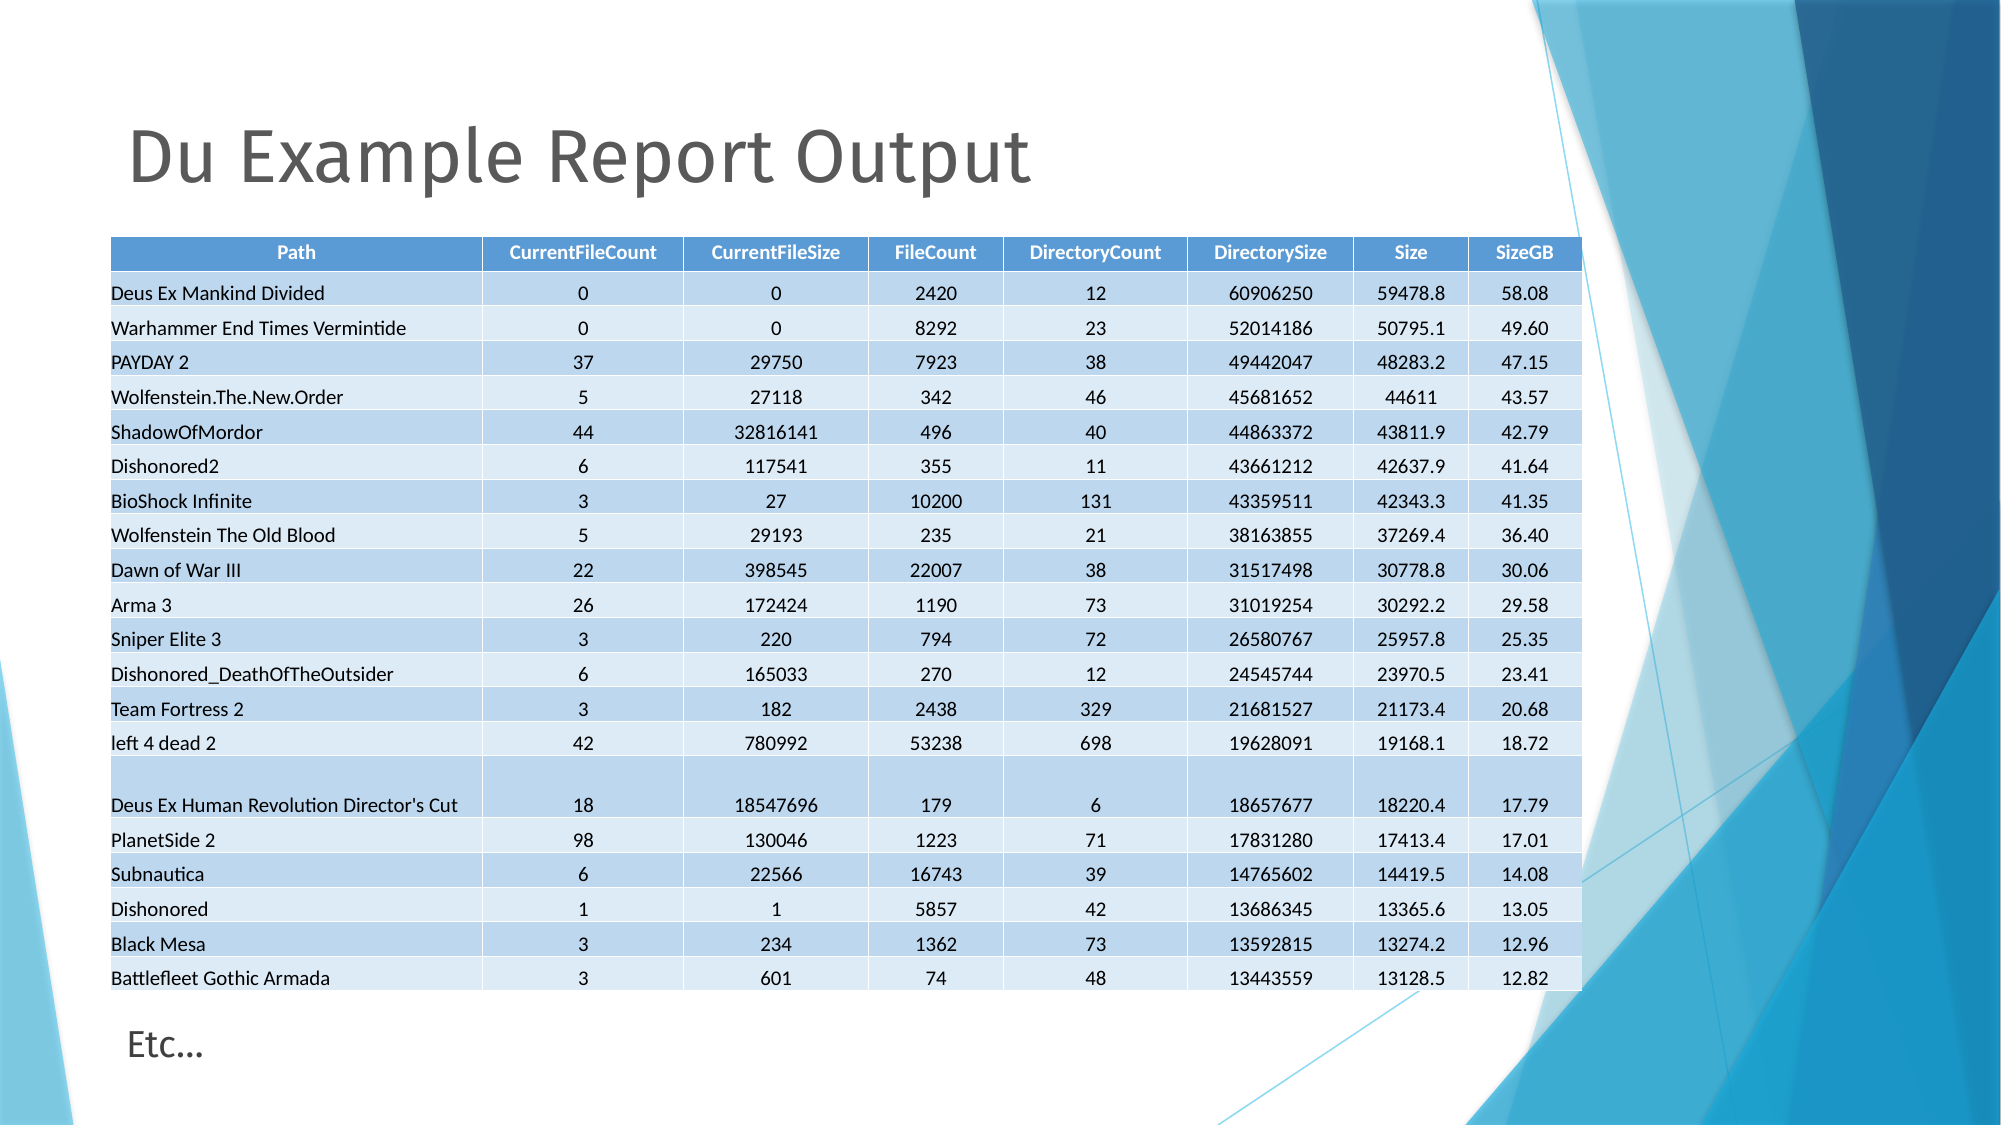

# Du Example Report Output
| Path | CurrentFileCount | CurrentFileSize | FileCount | DirectoryCount | DirectorySize | Size | SizeGB |
| --- | --- | --- | --- | --- | --- | --- | --- |
| Deus Ex Mankind Divided | 0 | 0 | 2420 | 12 | 60906250 | 59478.8 | 58.08 |
| Warhammer End Times Vermintide | 0 | 0 | 8292 | 23 | 52014186 | 50795.1 | 49.60 |
| PAYDAY 2 | 37 | 29750 | 7923 | 38 | 49442047 | 48283.2 | 47.15 |
| Wolfenstein.The.New.Order | 5 | 27118 | 342 | 46 | 45681652 | 44611 | 43.57 |
| ShadowOfMordor | 44 | 32816141 | 496 | 40 | 44863372 | 43811.9 | 42.79 |
| Dishonored2 | 6 | 117541 | 355 | 11 | 43661212 | 42637.9 | 41.64 |
| BioShock Infinite | 3 | 27 | 10200 | 131 | 43359511 | 42343.3 | 41.35 |
| Wolfenstein The Old Blood | 5 | 29193 | 235 | 21 | 38163855 | 37269.4 | 36.40 |
| Dawn of War III | 22 | 398545 | 22007 | 38 | 31517498 | 30778.8 | 30.06 |
| Arma 3 | 26 | 172424 | 1190 | 73 | 31019254 | 30292.2 | 29.58 |
| Sniper Elite 3 | 3 | 220 | 794 | 72 | 26580767 | 25957.8 | 25.35 |
| Dishonored\_DeathOfTheOutsider | 6 | 165033 | 270 | 12 | 24545744 | 23970.5 | 23.41 |
| Team Fortress 2 | 3 | 182 | 2438 | 329 | 21681527 | 21173.4 | 20.68 |
| left 4 dead 2 | 42 | 780992 | 53238 | 698 | 19628091 | 19168.1 | 18.72 |
| Deus Ex Human Revolution Director's Cut | 18 | 18547696 | 179 | 6 | 18657677 | 18220.4 | 17.79 |
| PlanetSide 2 | 98 | 130046 | 1223 | 71 | 17831280 | 17413.4 | 17.01 |
| Subnautica | 6 | 22566 | 16743 | 39 | 14765602 | 14419.5 | 14.08 |
| Dishonored | 1 | 1 | 5857 | 42 | 13686345 | 13365.6 | 13.05 |
| Black Mesa | 3 | 234 | 1362 | 73 | 13592815 | 13274.2 | 12.96 |
| Battlefleet Gothic Armada | 3 | 601 | 74 | 48 | 13443559 | 13128.5 | 12.82 |

Etc…